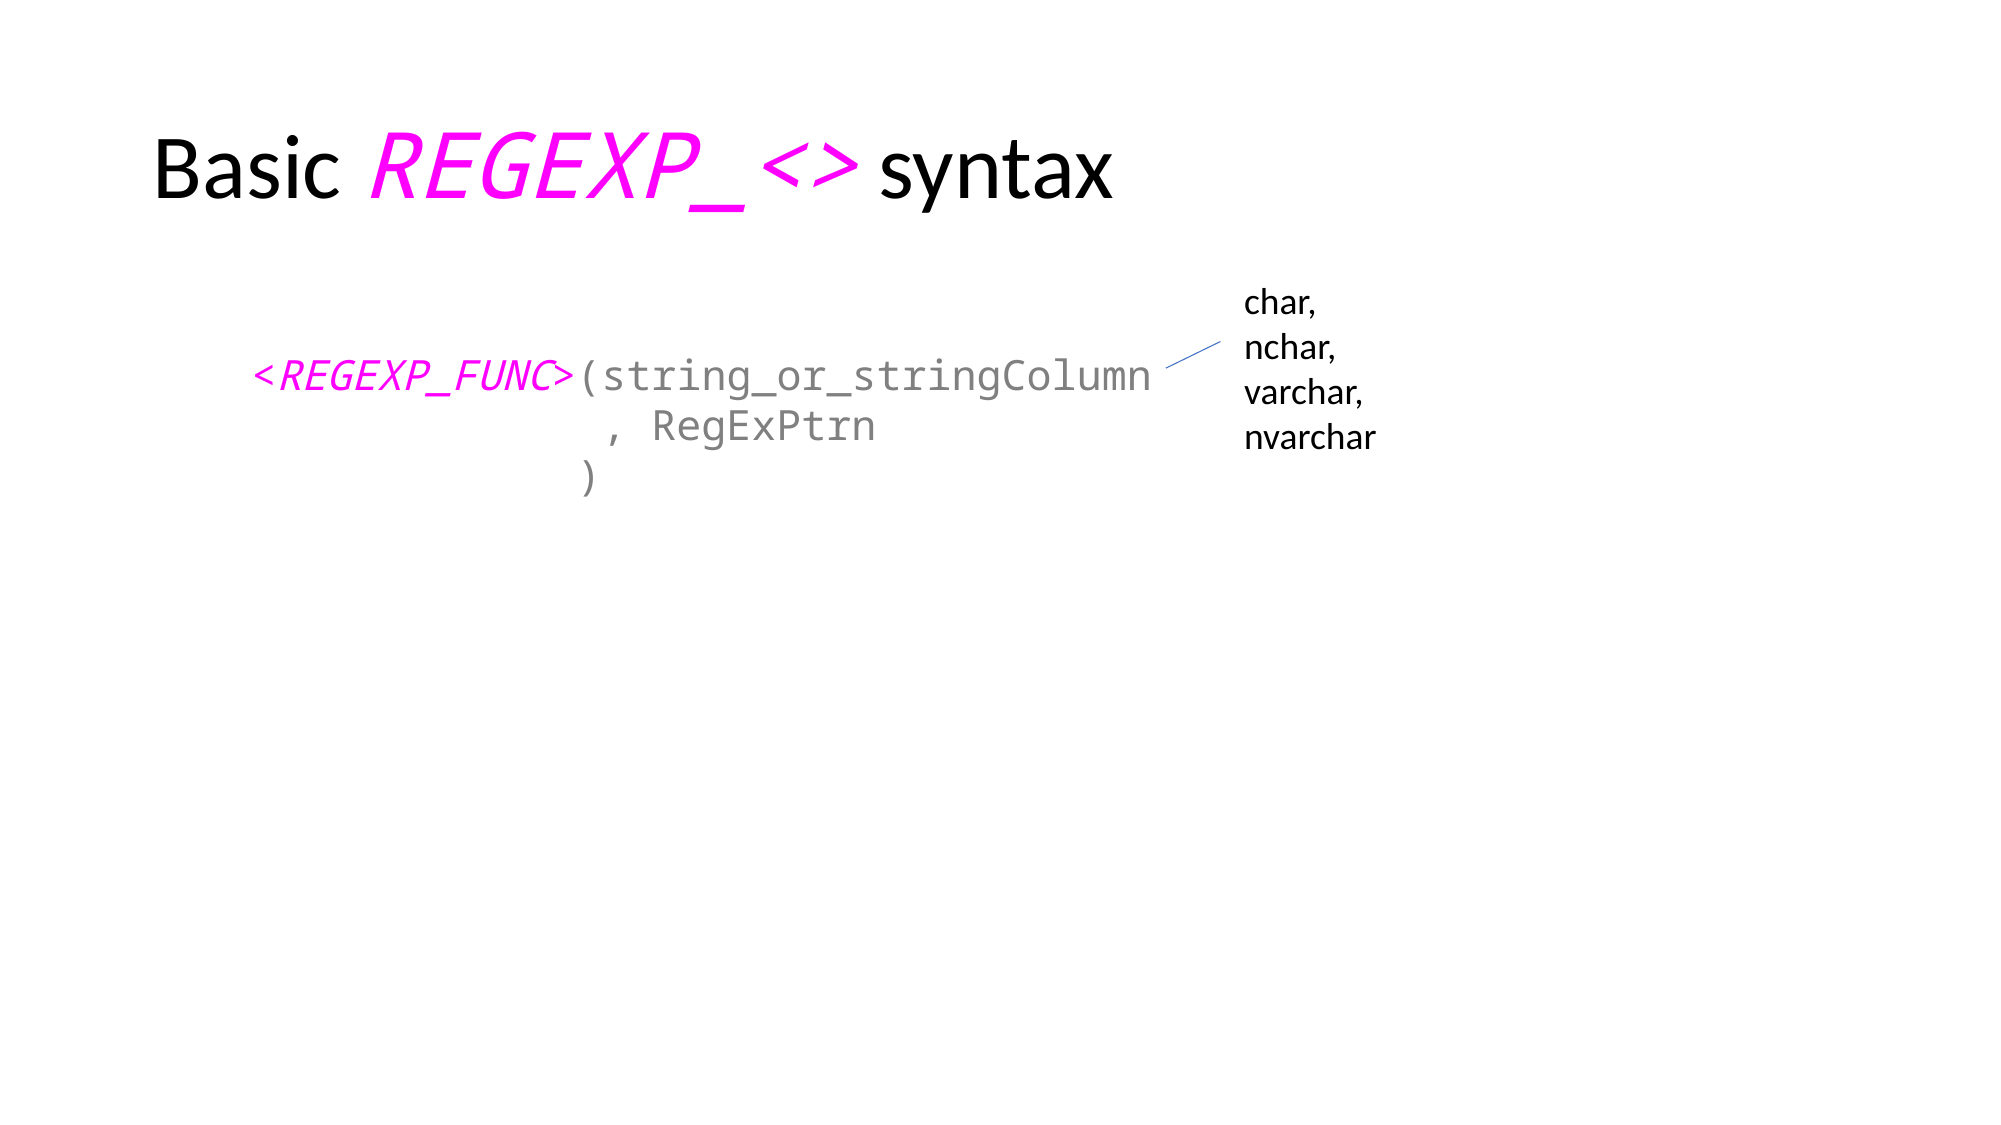

# Basic REGEXP_<> syntax
char,
nchar,
varchar,
nvarchar
<REGEXP_FUNC>(string_or_stringColumn
              , RegExPtrn
             )